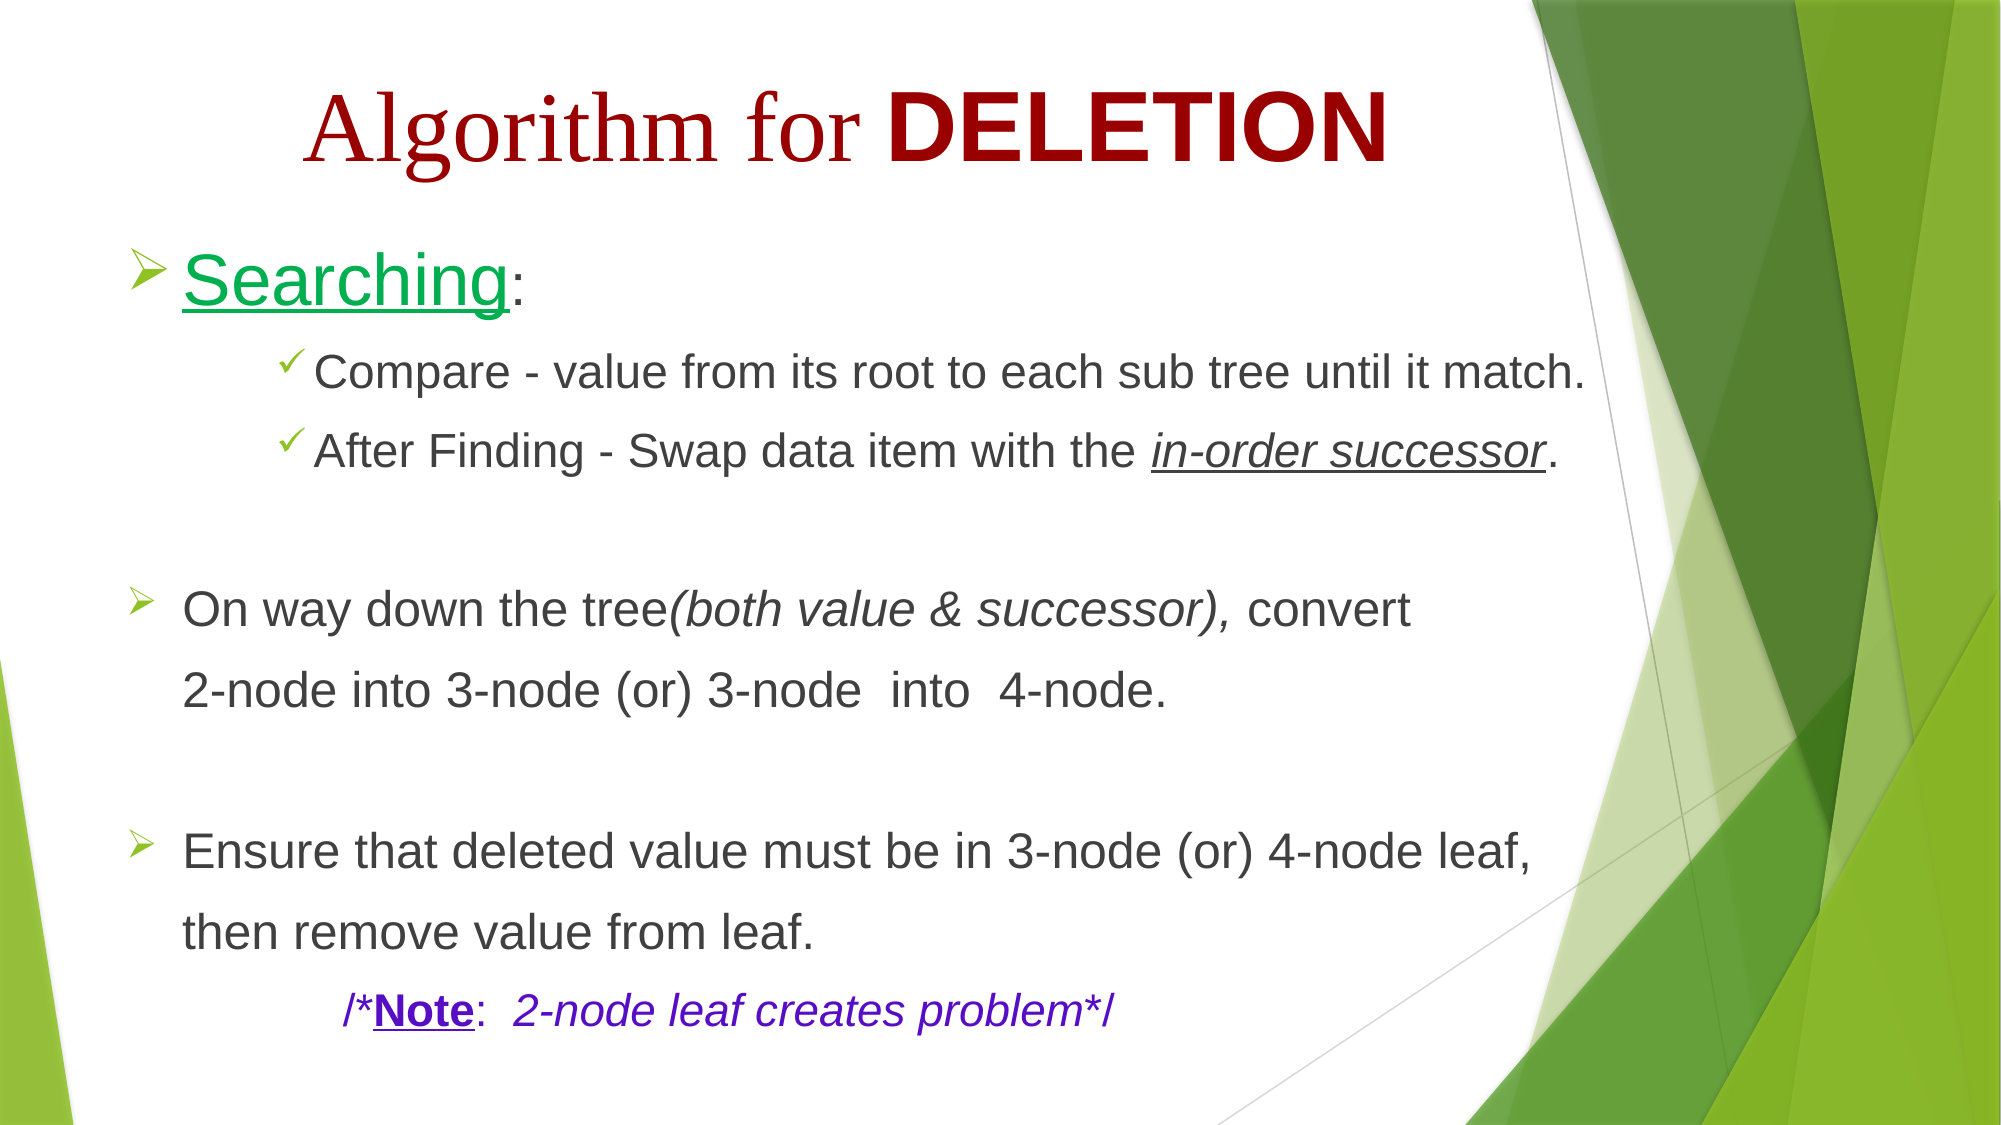

# Algorithm for DELETION
Searching:
Compare - value from its root to each sub tree until it match.
After Finding - Swap data item with the in-order successor.

On way down the tree(both value & successor), convert
    2-node into 3-node (or) 3-node  into  4-node.

Ensure that deleted value must be in 3-node (or) 4-node leaf,
    then remove value from leaf.
                 /*Note:  2-node leaf creates problem*/